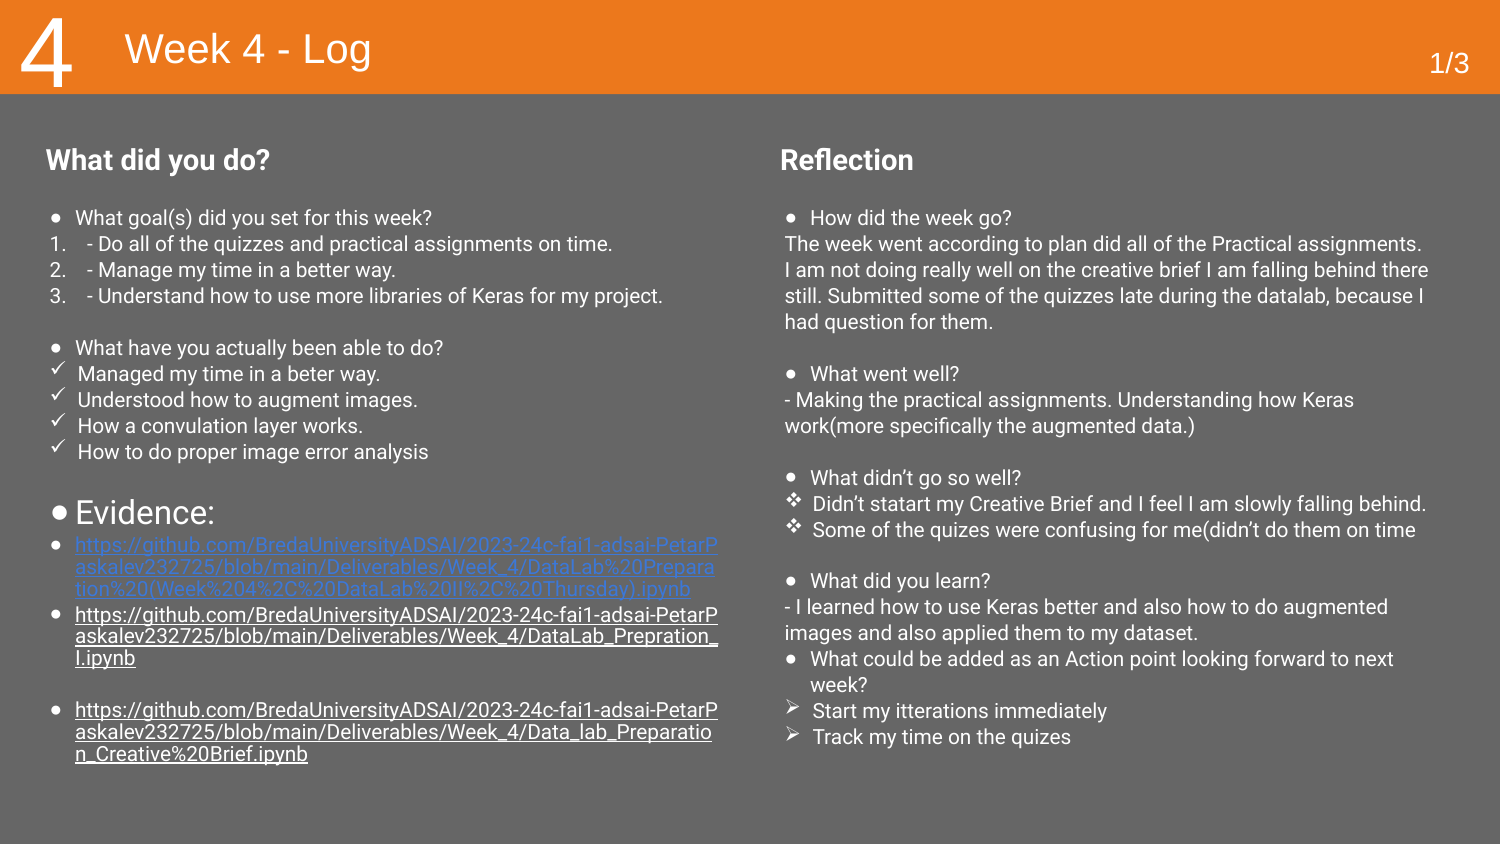

4
# Week 4 - Log
1/3

What did you do?
Reflection
What goal(s) did you set for this week?
- Do all of the quizzes and practical assignments on time.
- Manage my time in a better way.
- Understand how to use more libraries of Keras for my project.

What have you actually been able to do?
Managed my time in a beter way.
Understood how to augment images.
How a convulation layer works.
How to do proper image error analysis

Evidence:
https://github.com/BredaUniversityADSAI/2023-24c-fai1-adsai-PetarPaskalev232725/blob/main/Deliverables/Week_4/DataLab%20Preparation%20(Week%204%2C%20DataLab%20II%2C%20Thursday).ipynb
https://github.com/BredaUniversityADSAI/2023-24c-fai1-adsai-PetarPaskalev232725/blob/main/Deliverables/Week_4/DataLab_Prepration_I.ipynb
https://github.com/BredaUniversityADSAI/2023-24c-fai1-adsai-PetarPaskalev232725/blob/main/Deliverables/Week_4/Data_lab_Preparation_Creative%20Brief.ipynb

How did the week go?
The week went according to plan did all of the Practical assignments.
I am not doing really well on the creative brief I am falling behind there still. Submitted some of the quizzes late during the datalab, because I had question for them.

What went well?
- Making the practical assignments. Understanding how Keras work(more specifically the augmented data.)

What didn’t go so well?
Didn’t statart my Creative Brief and I feel I am slowly falling behind.
Some of the quizes were confusing for me(didn’t do them on time

What did you learn?
- I learned how to use Keras better and also how to do augmented images and also applied them to my dataset.
What could be added as an Action point looking forward to next week?
Start my itterations immediately
Track my time on the quizes